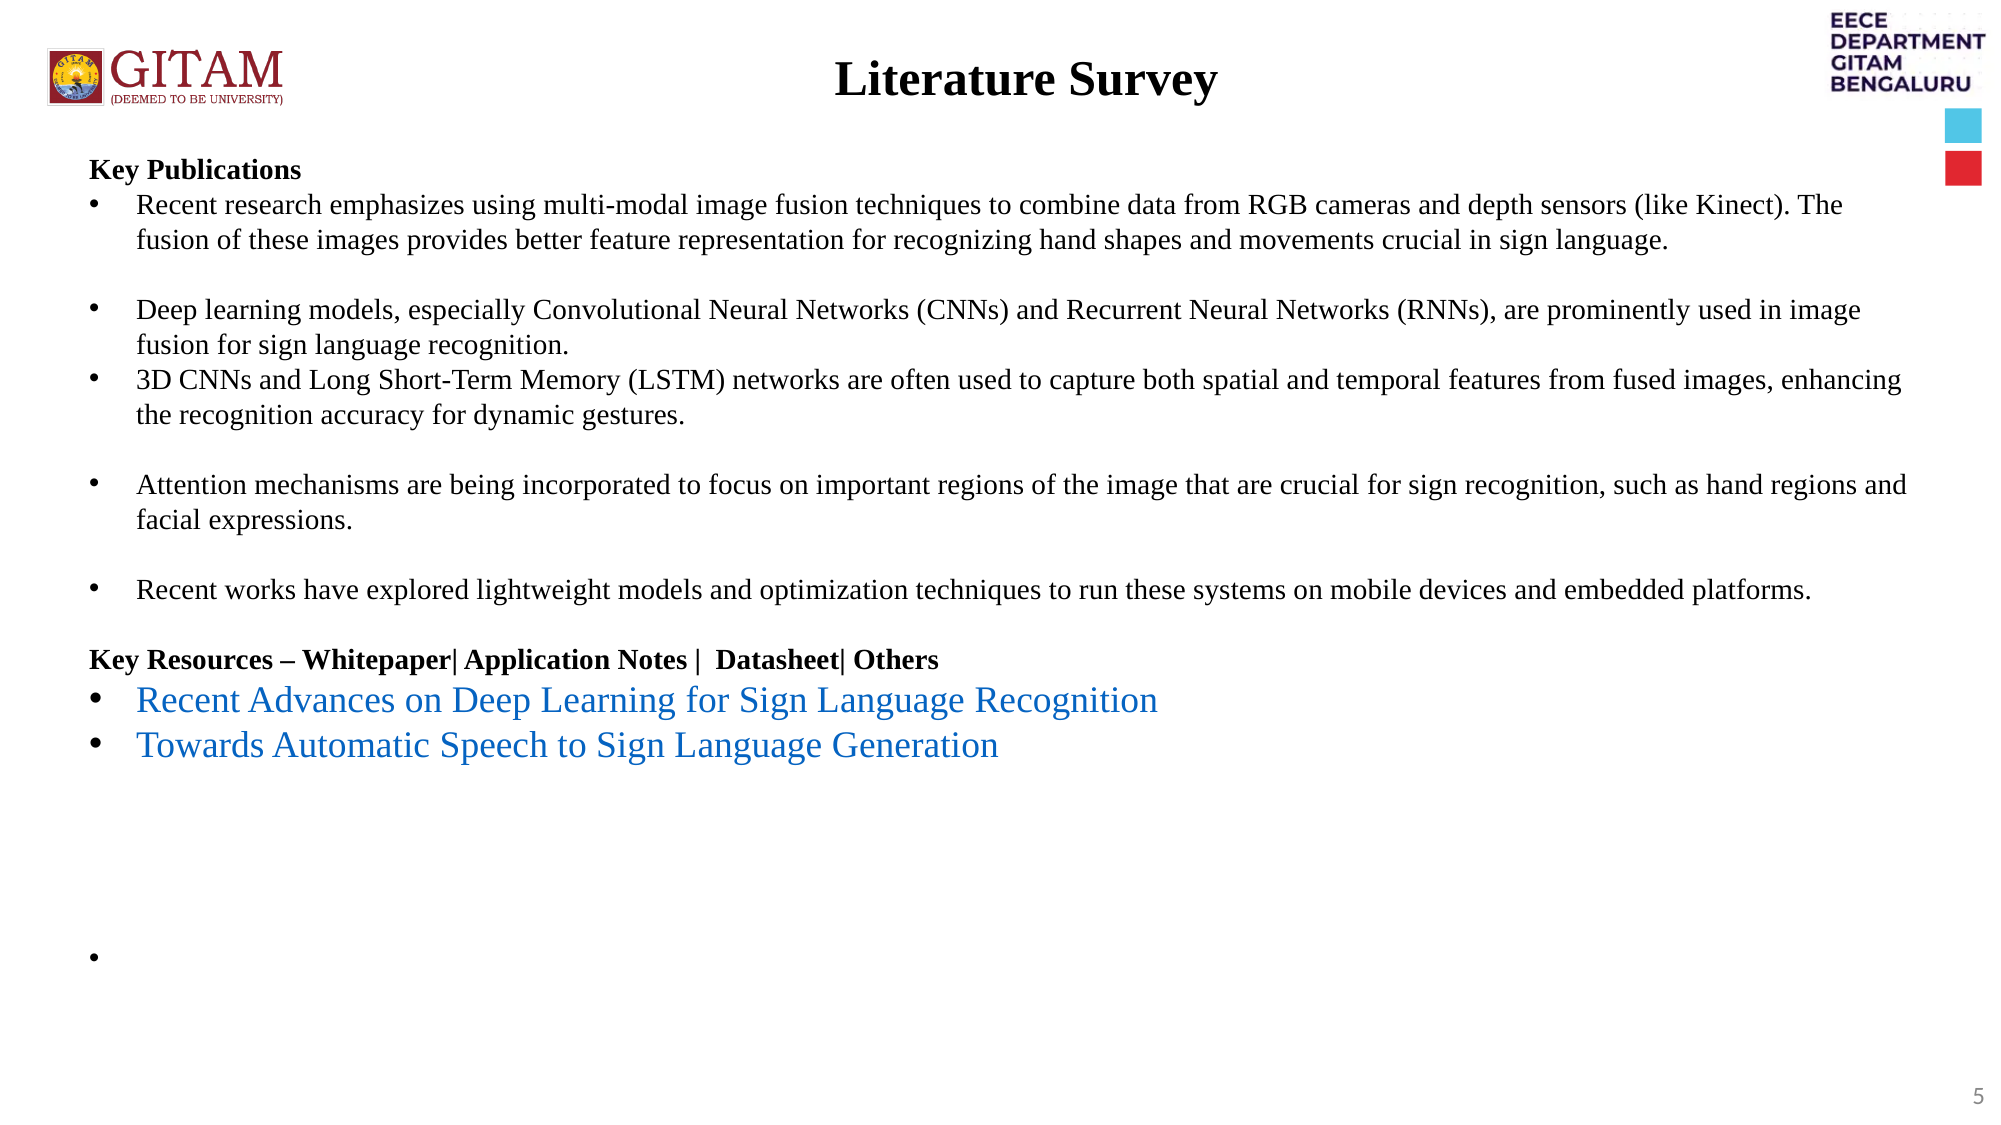

Literature Survey
Key Publications
Recent research emphasizes using multi-modal image fusion techniques to combine data from RGB cameras and depth sensors (like Kinect). The fusion of these images provides better feature representation for recognizing hand shapes and movements crucial in sign language.

Deep learning models, especially Convolutional Neural Networks (CNNs) and Recurrent Neural Networks (RNNs), are prominently used in image fusion for sign language recognition.
3D CNNs and Long Short-Term Memory (LSTM) networks are often used to capture both spatial and temporal features from fused images, enhancing the recognition accuracy for dynamic gestures.

Attention mechanisms are being incorporated to focus on important regions of the image that are crucial for sign recognition, such as hand regions and facial expressions.

Recent works have explored lightweight models and optimization techniques to run these systems on mobile devices and embedded platforms.

Key Resources – Whitepaper| Application Notes |  Datasheet| Others
Recent Advances on Deep Learning for Sign Language Recognition
Towards Automatic Speech to Sign Language Generation

5